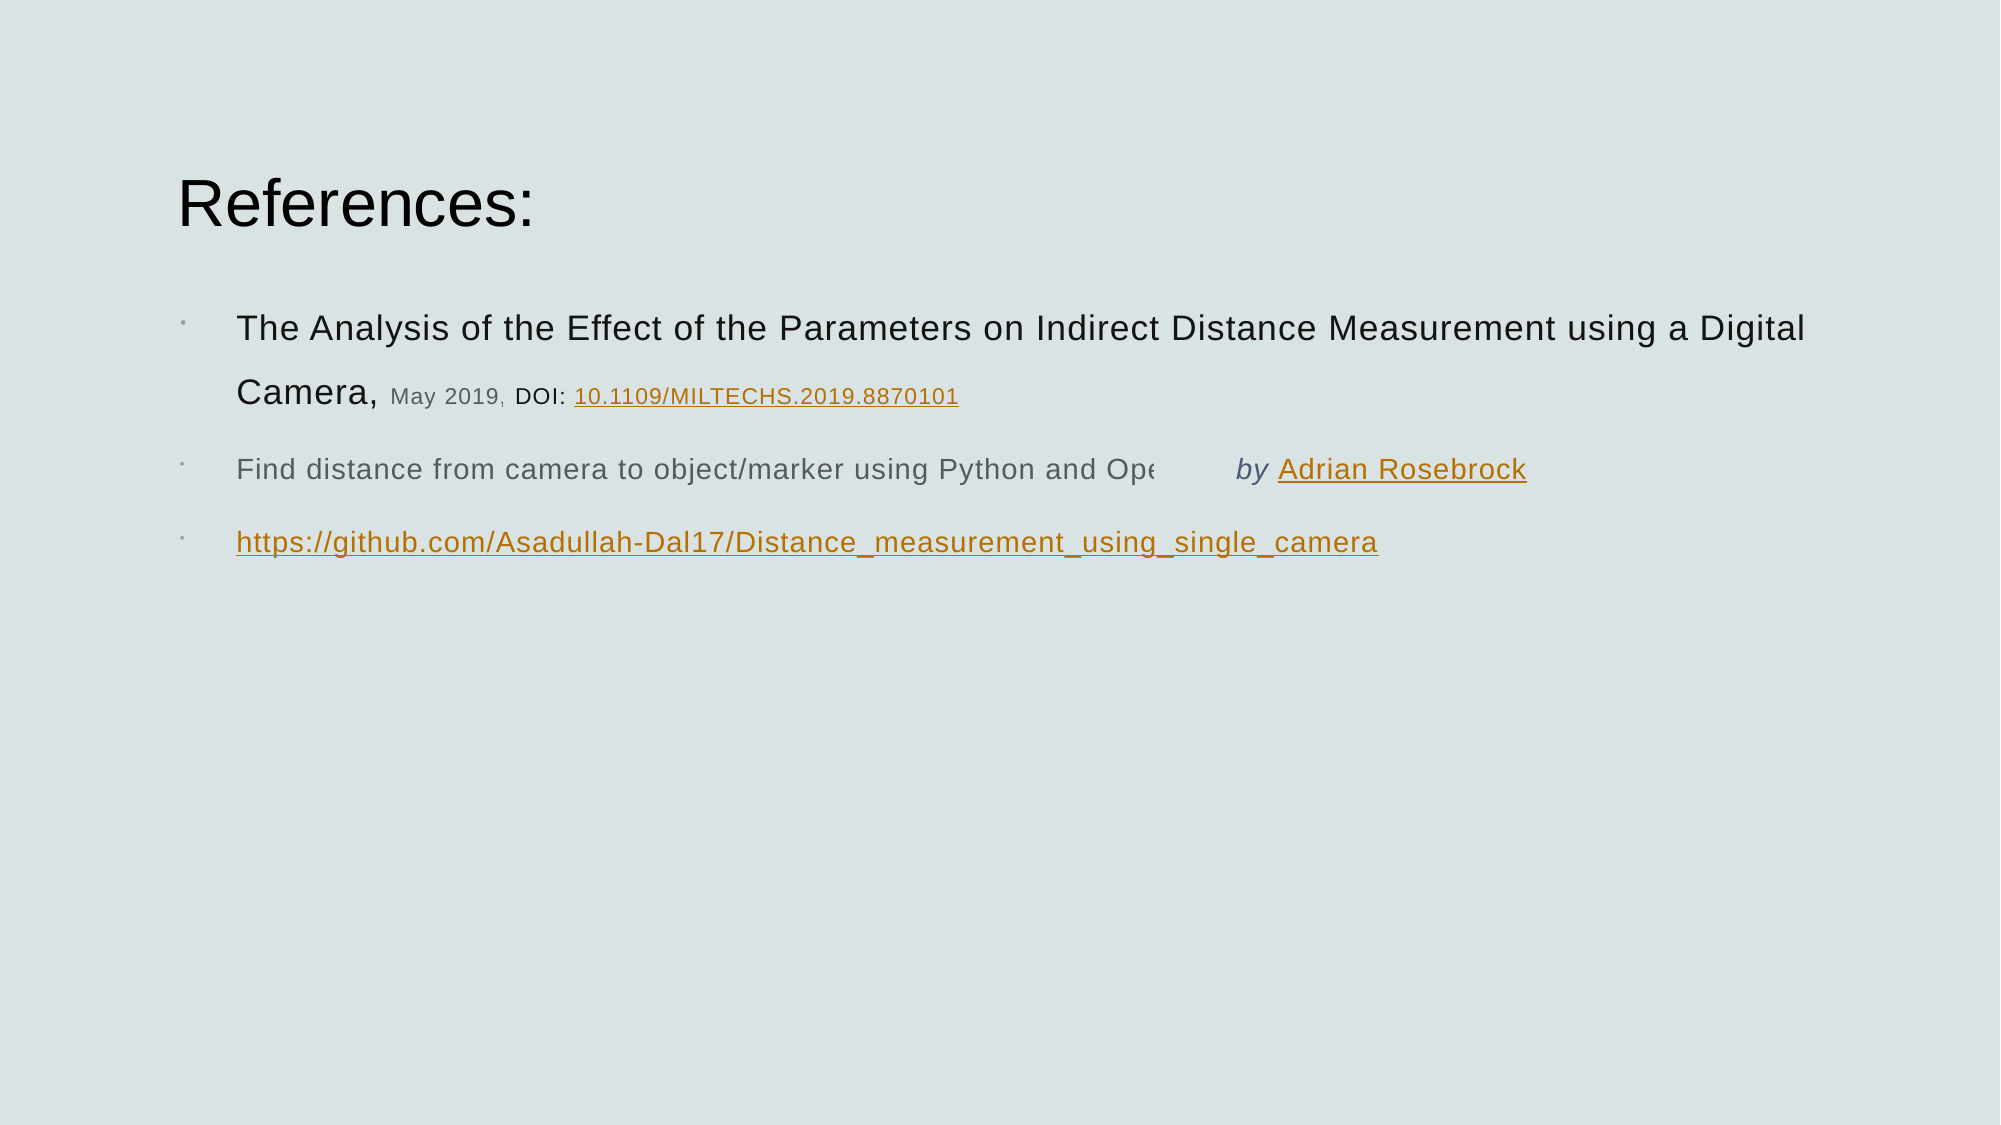

# References:
The Analysis of the Effect of the Parameters on Indirect Distance Measurement using a Digital Camera, May 2019, DOI: 10.1109/MILTECHS.2019.8870101
Find distance from camera to object/marker using Python and OpenCV by Adrian Rosebrock
https://github.com/Asadullah-Dal17/Distance_measurement_using_single_camera